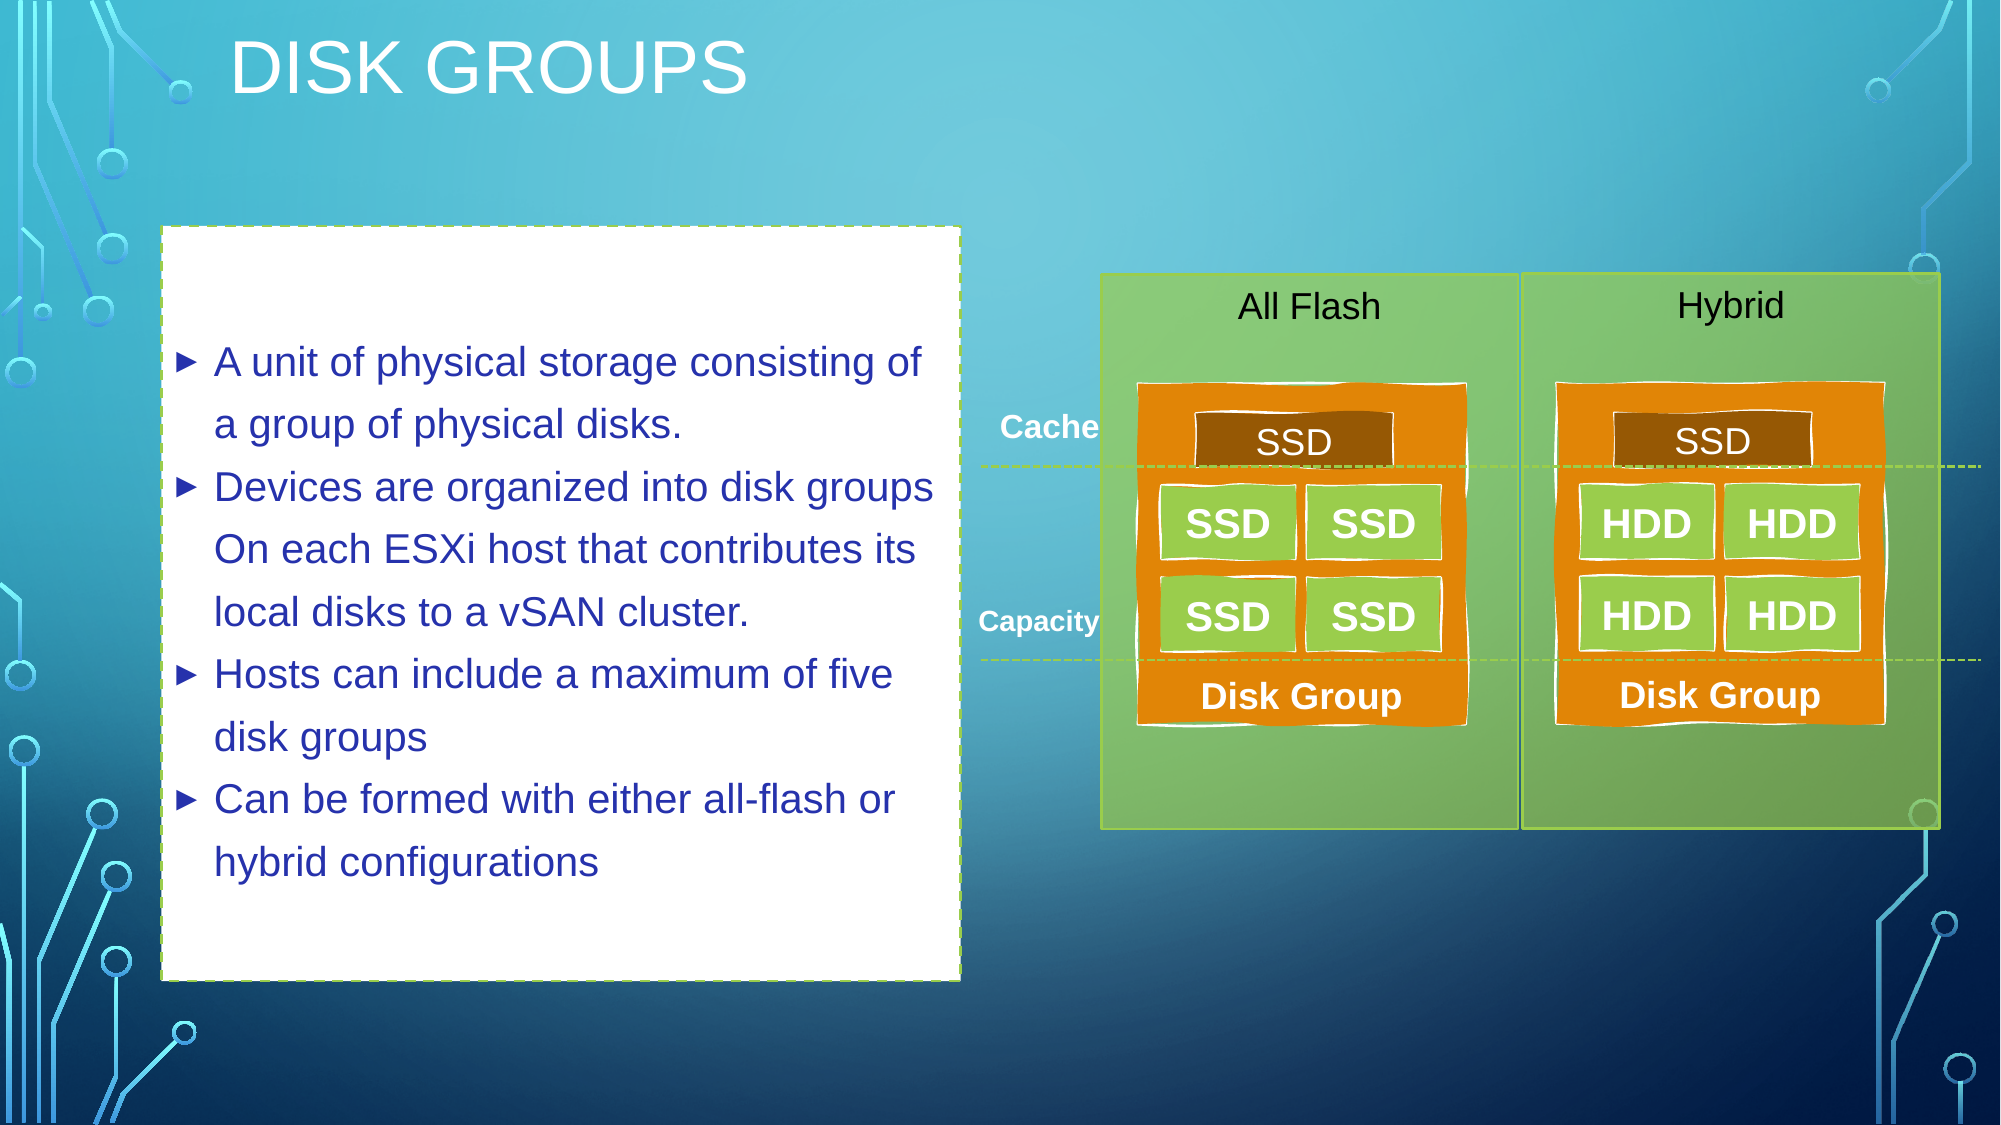

# Disk Groups
A unit of physical storage consisting of a group of physical disks.
Devices are organized into disk groups On each ESXi host that contributes its local disks to a vSAN cluster.
Hosts can include a maximum of five disk groups
Can be formed with either all-flash or hybrid configurations
Hybrid
All Flash
Disk Group
Disk Group
SSD
SSD
SSD
SSD
SSD
Cache
SSD
HDD
HDD
HDD
HDD
Capacity